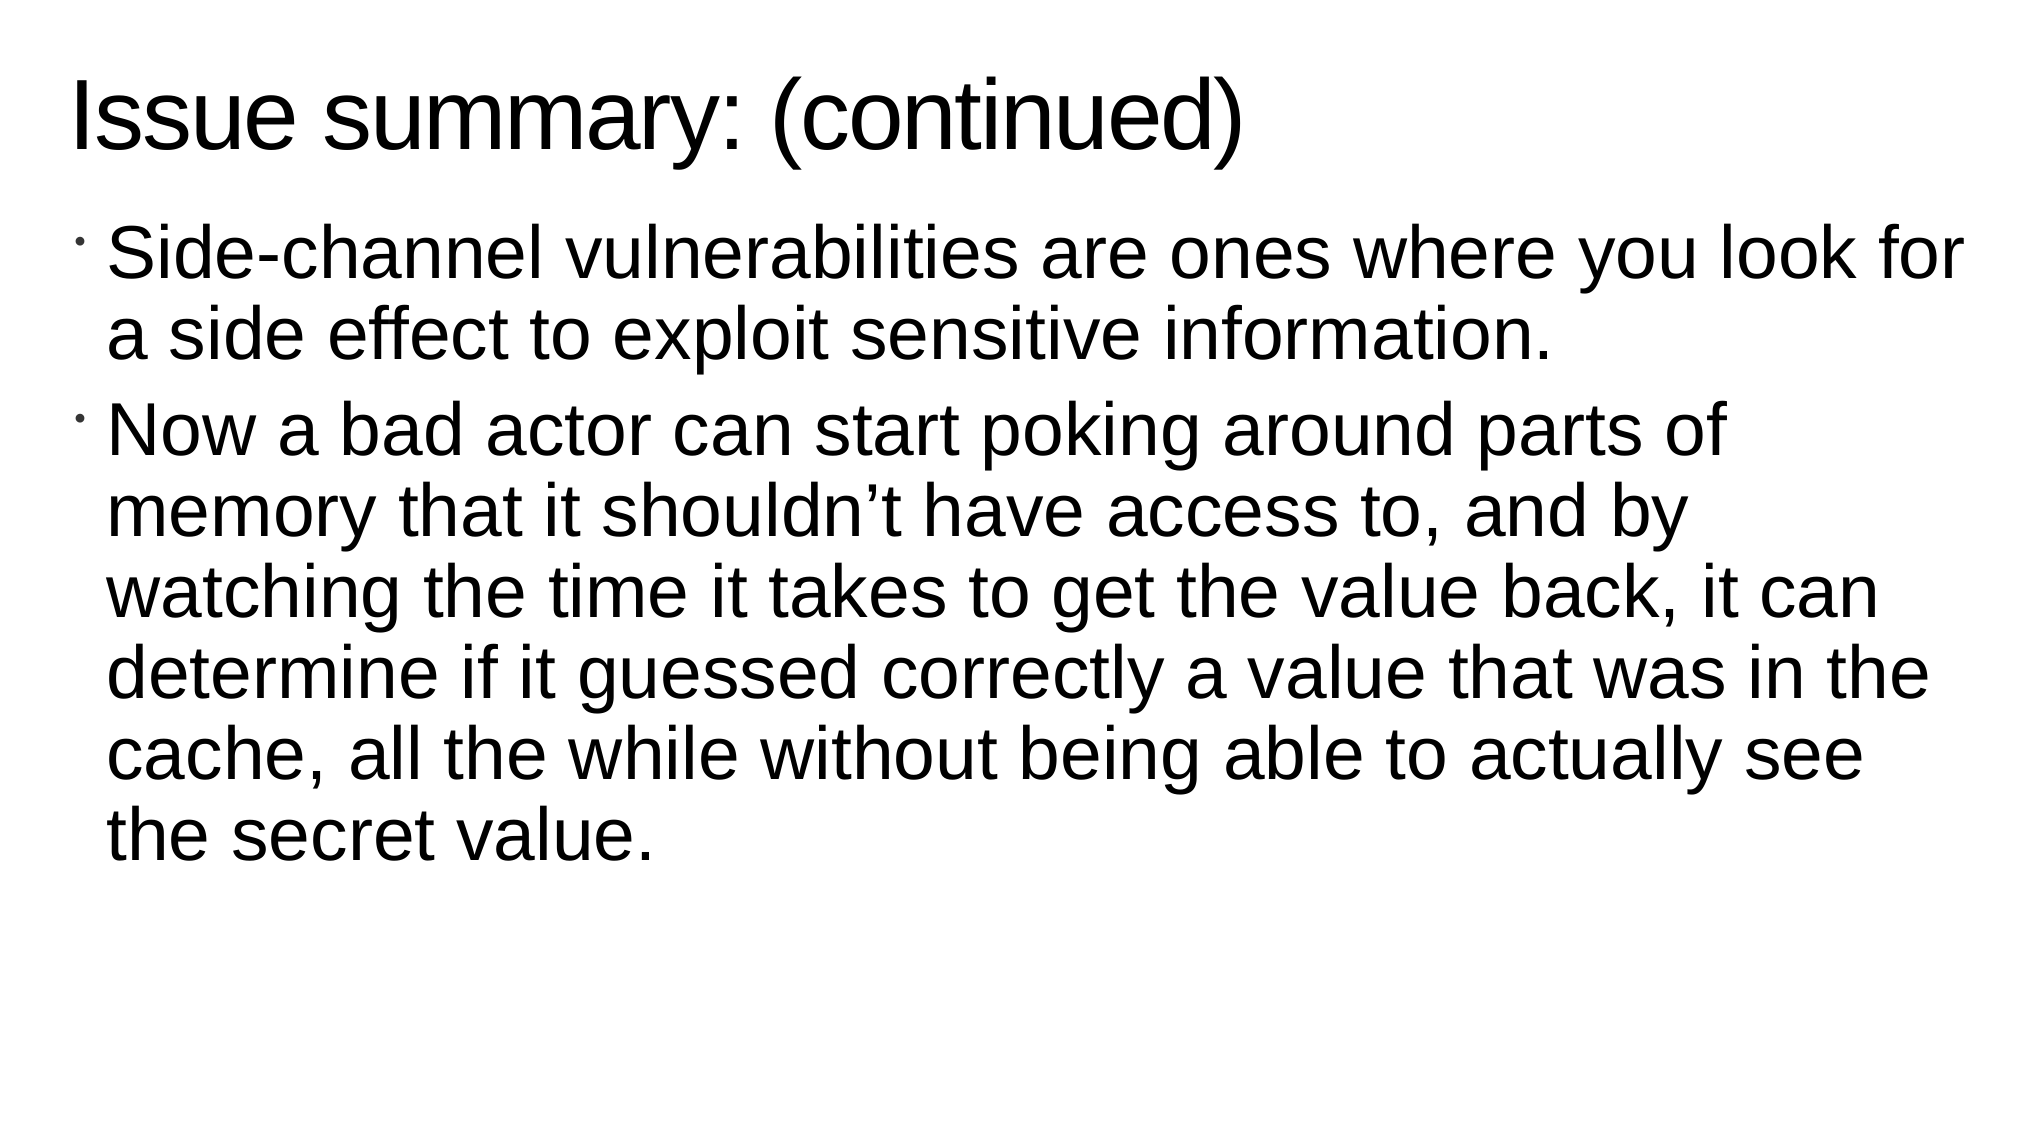

# Issue summary: (continued)
Side-channel vulnerabilities are ones where you look for a side effect to exploit sensitive information.
Now a bad actor can start poking around parts of memory that it shouldn’t have access to, and by watching the time it takes to get the value back, it can determine if it guessed correctly a value that was in the cache, all the while without being able to actually see the secret value.